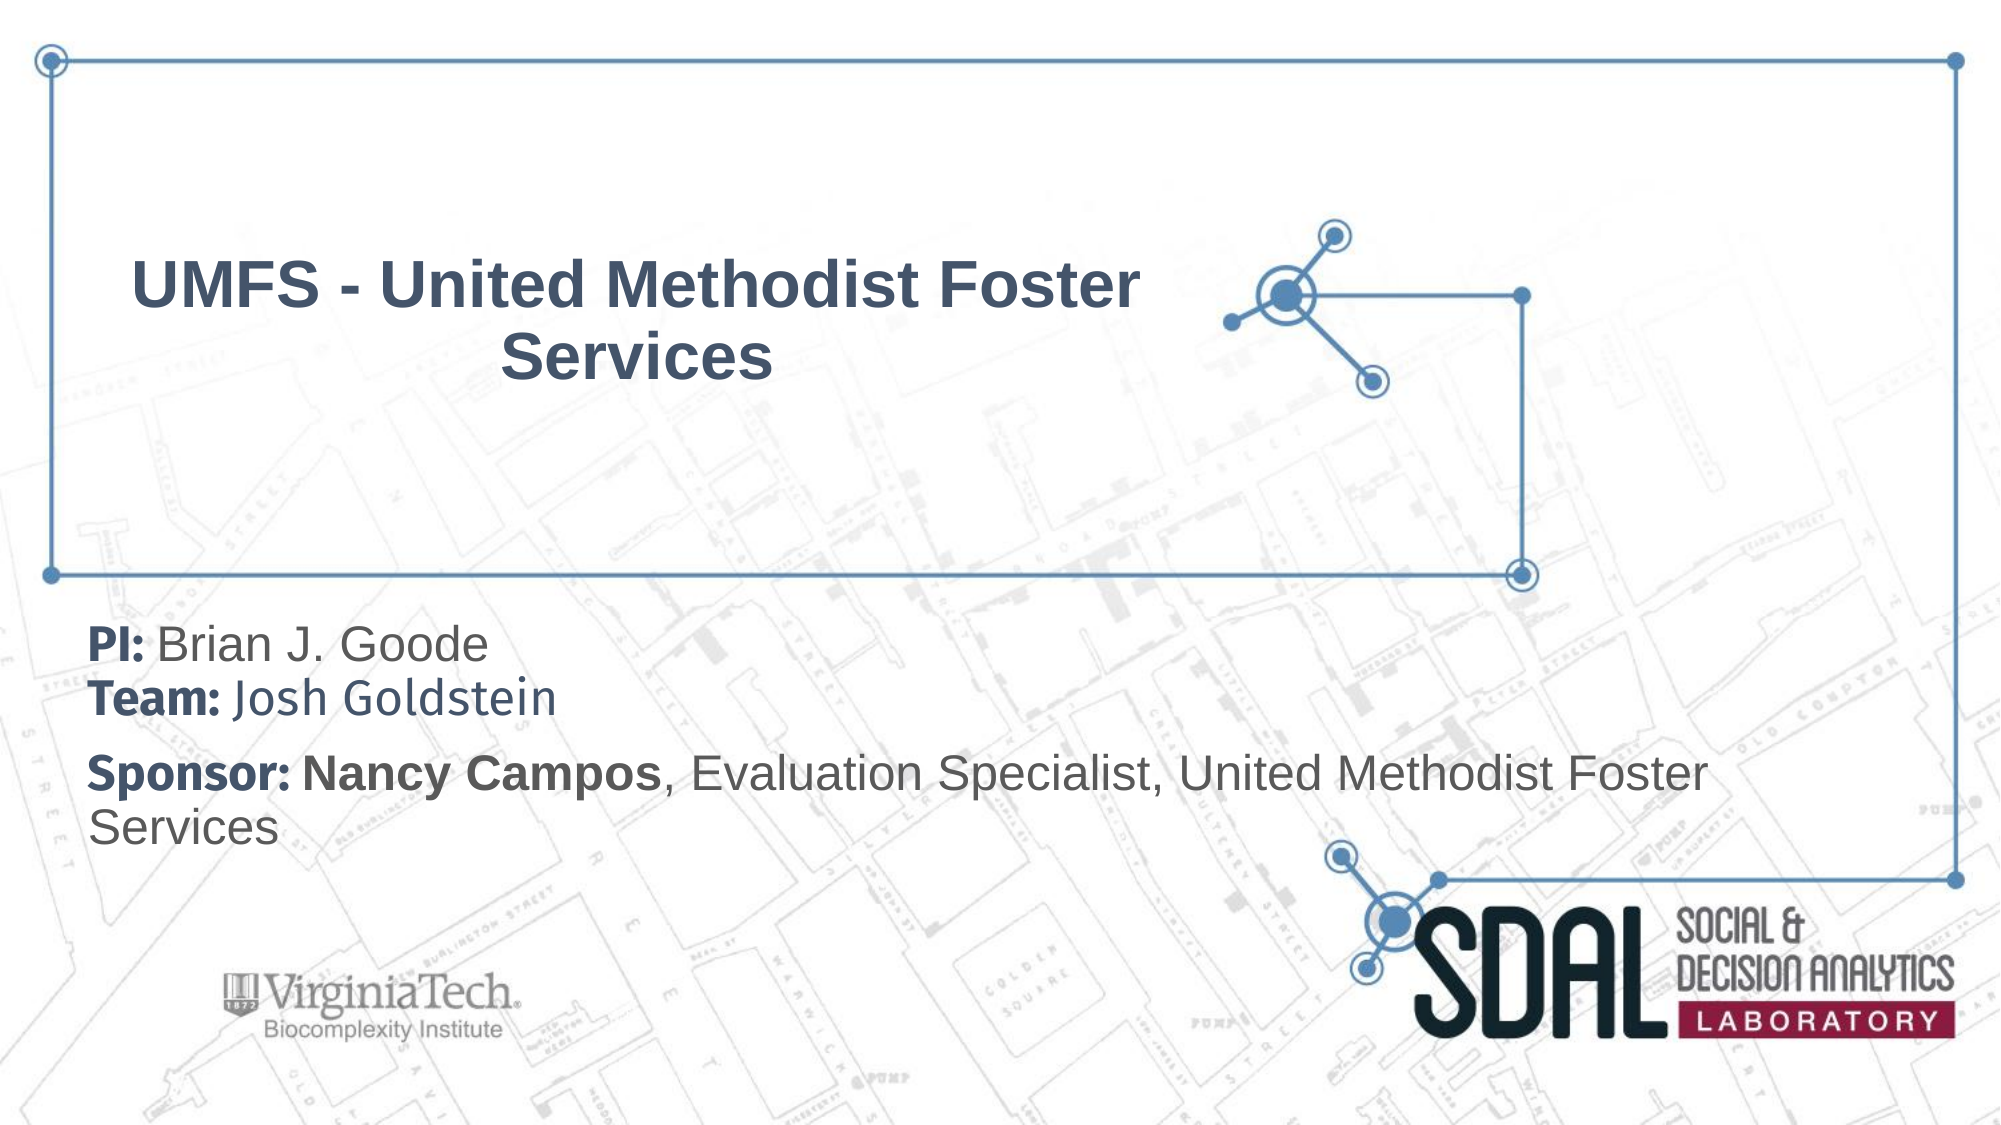

# UMFS - United Methodist Foster Services
PI: Brian J. Goode
Team: Josh Goldstein
Sponsor: Nancy Campos, Evaluation Specialist, United Methodist Foster Services